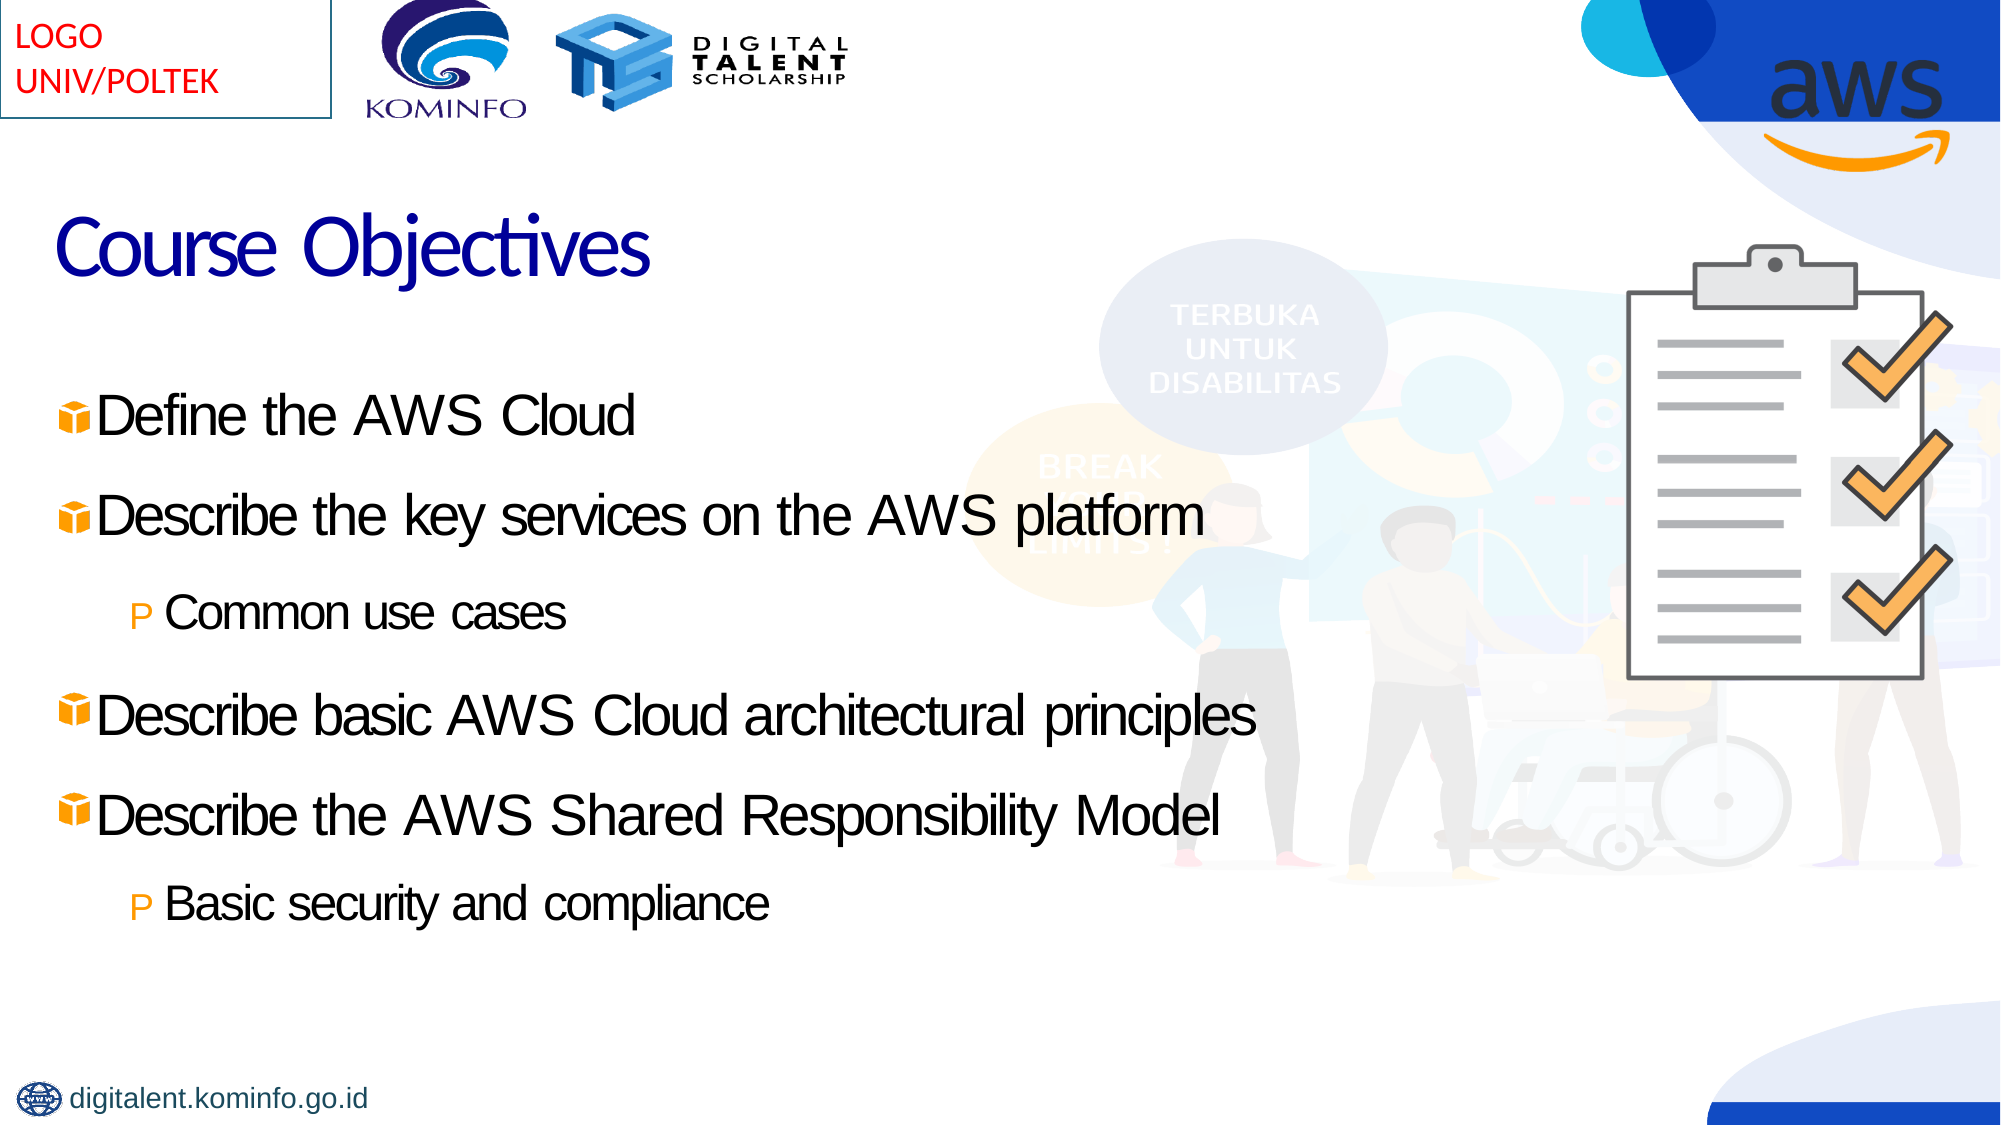

# Course Objectives

Define the AWS Cloud
Describe the key services on the AWS platform
P Common use cases
Describe basic AWS Cloud architectural principles  Describe the AWS Shared Responsibility Model
P Basic security and compliance